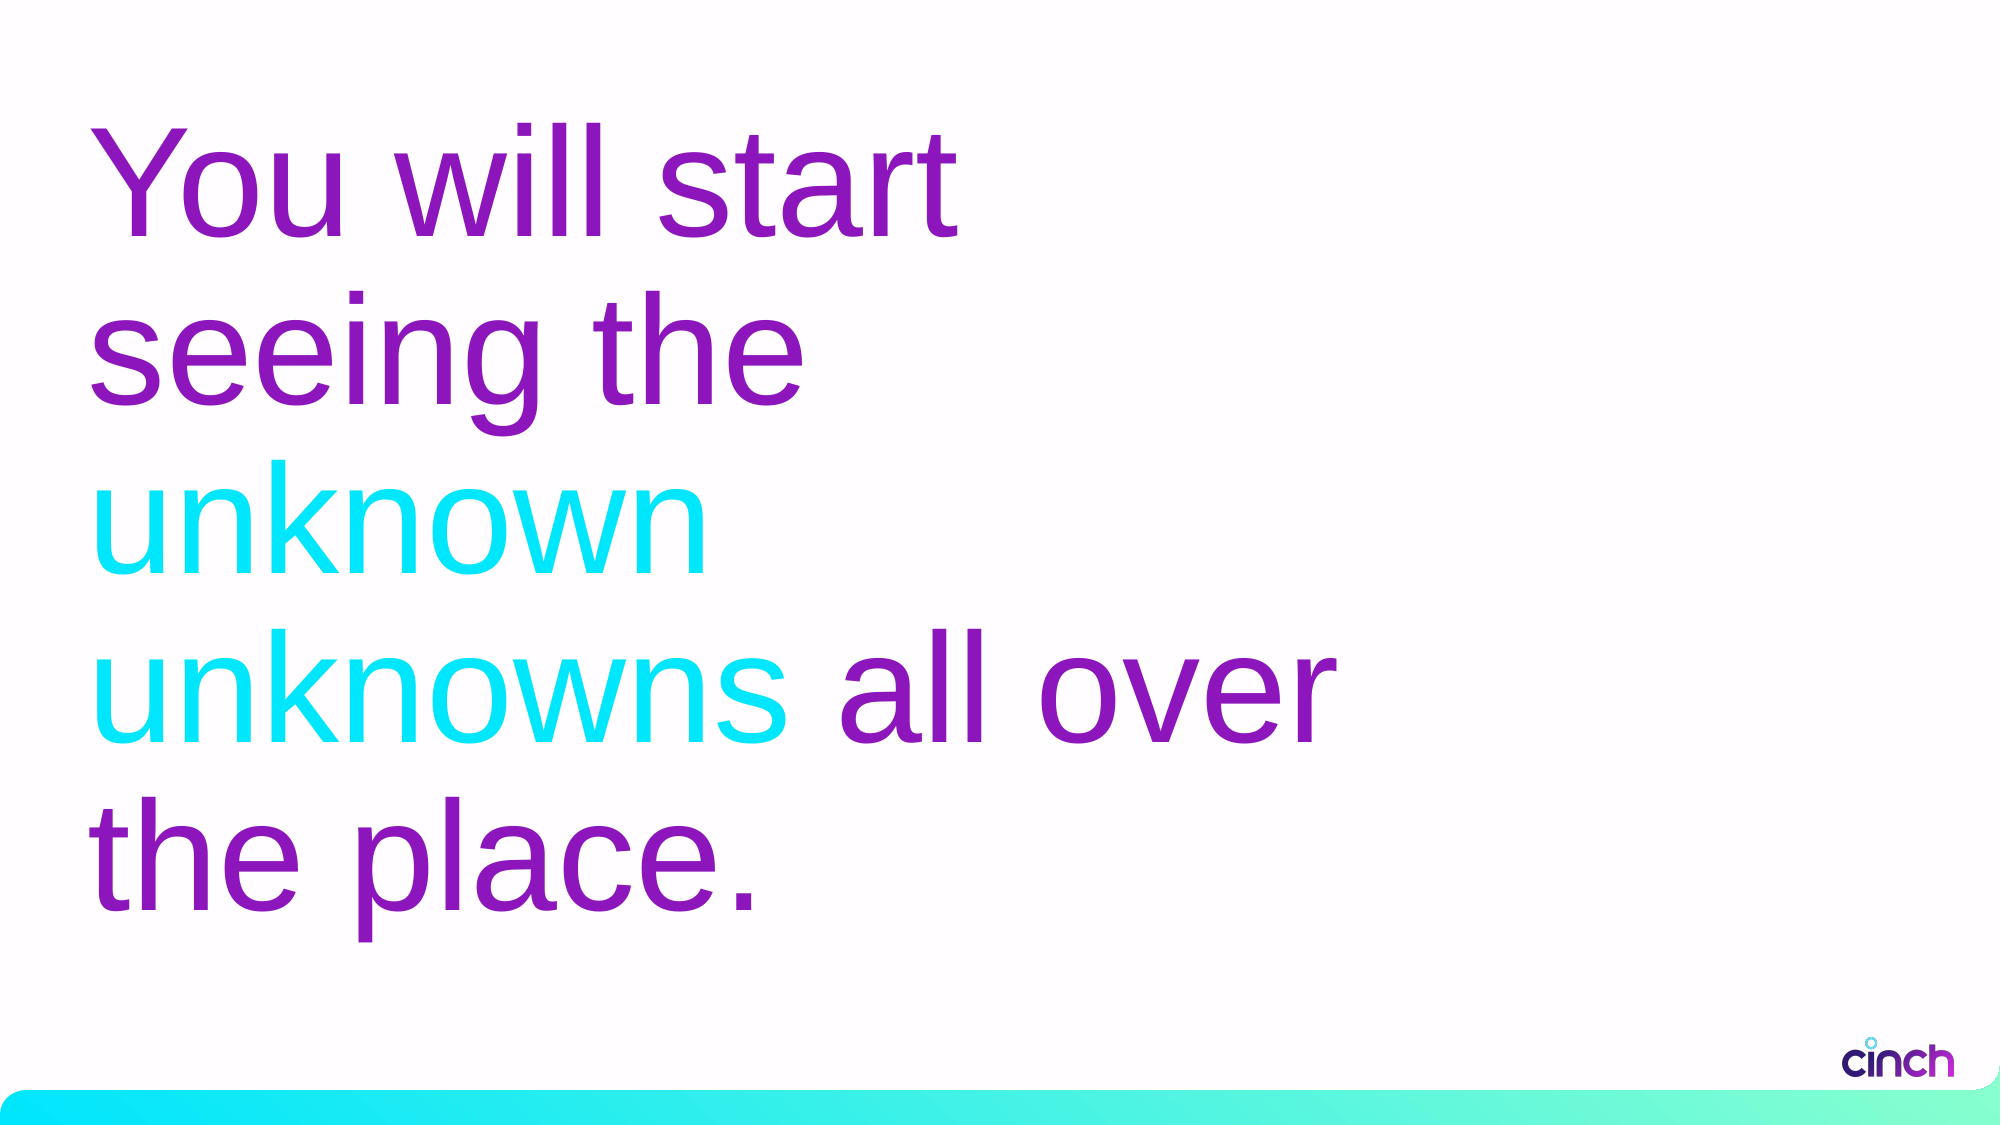

You will start seeing the unknown unknowns all over the place.